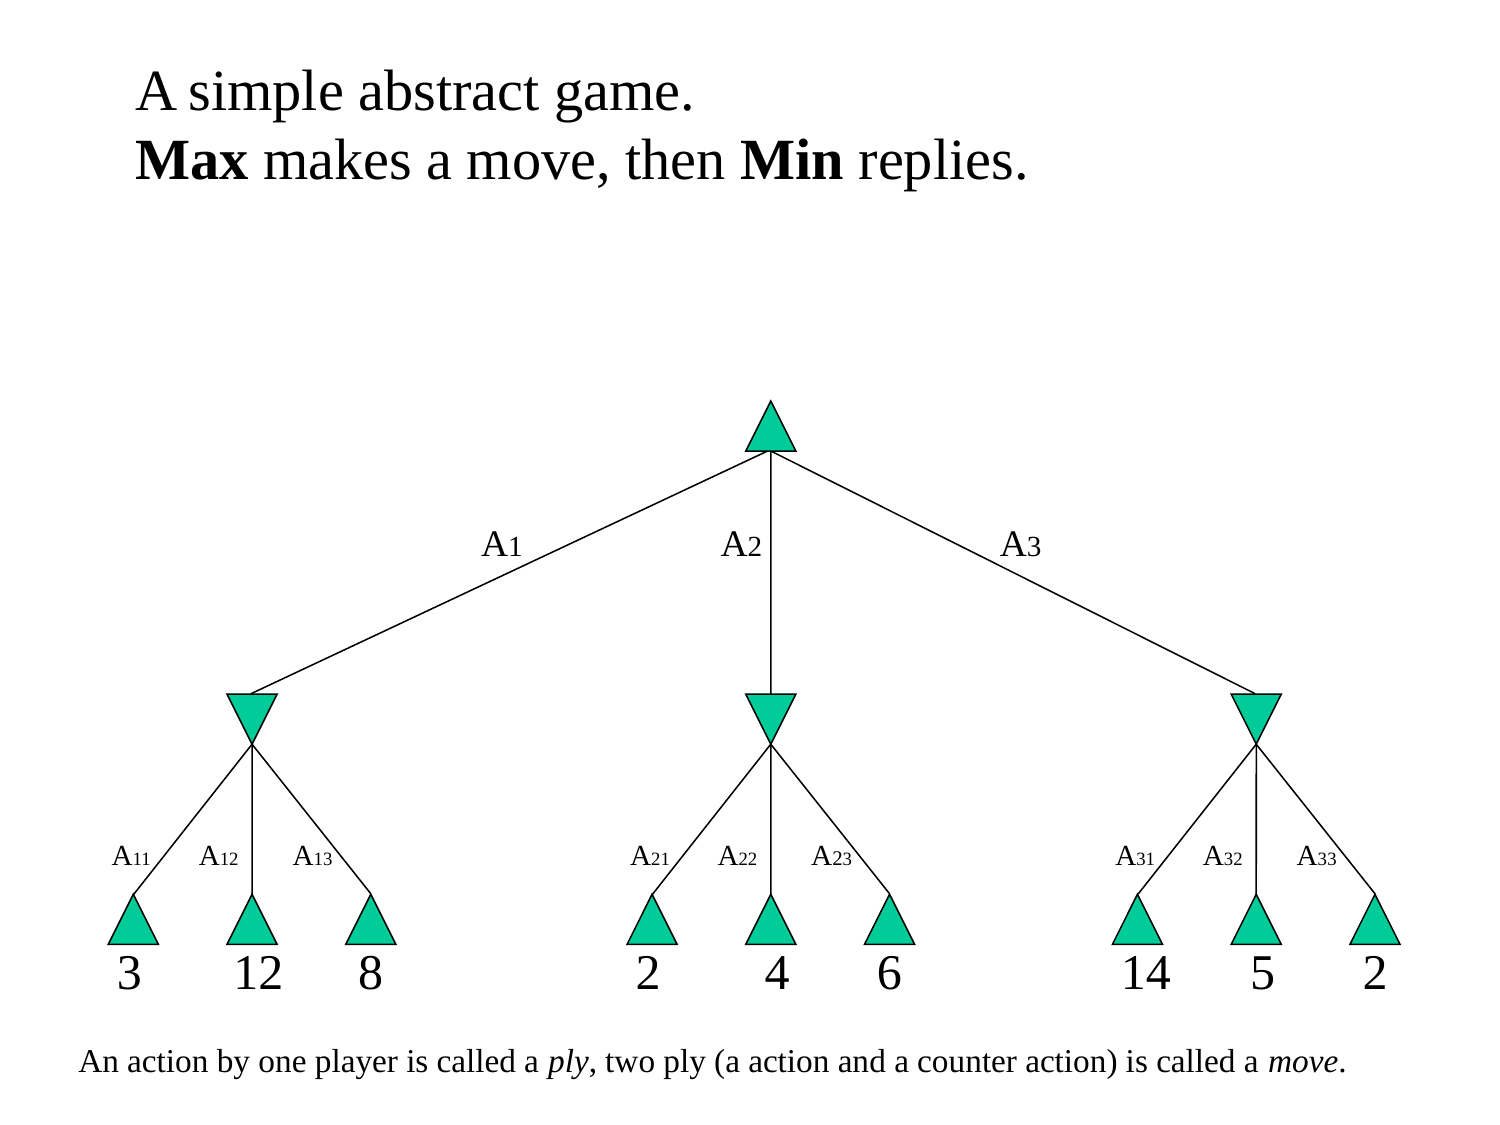

A simple abstract game.
Max makes a move, then Min replies.

A1
A2
A3

A11
A12
A13
3
12
8

A21
A22
A23
2
4
6

A31
A32
A33
14
5
2
An action by one player is called a ply, two ply (a action and a counter action) is called a move.